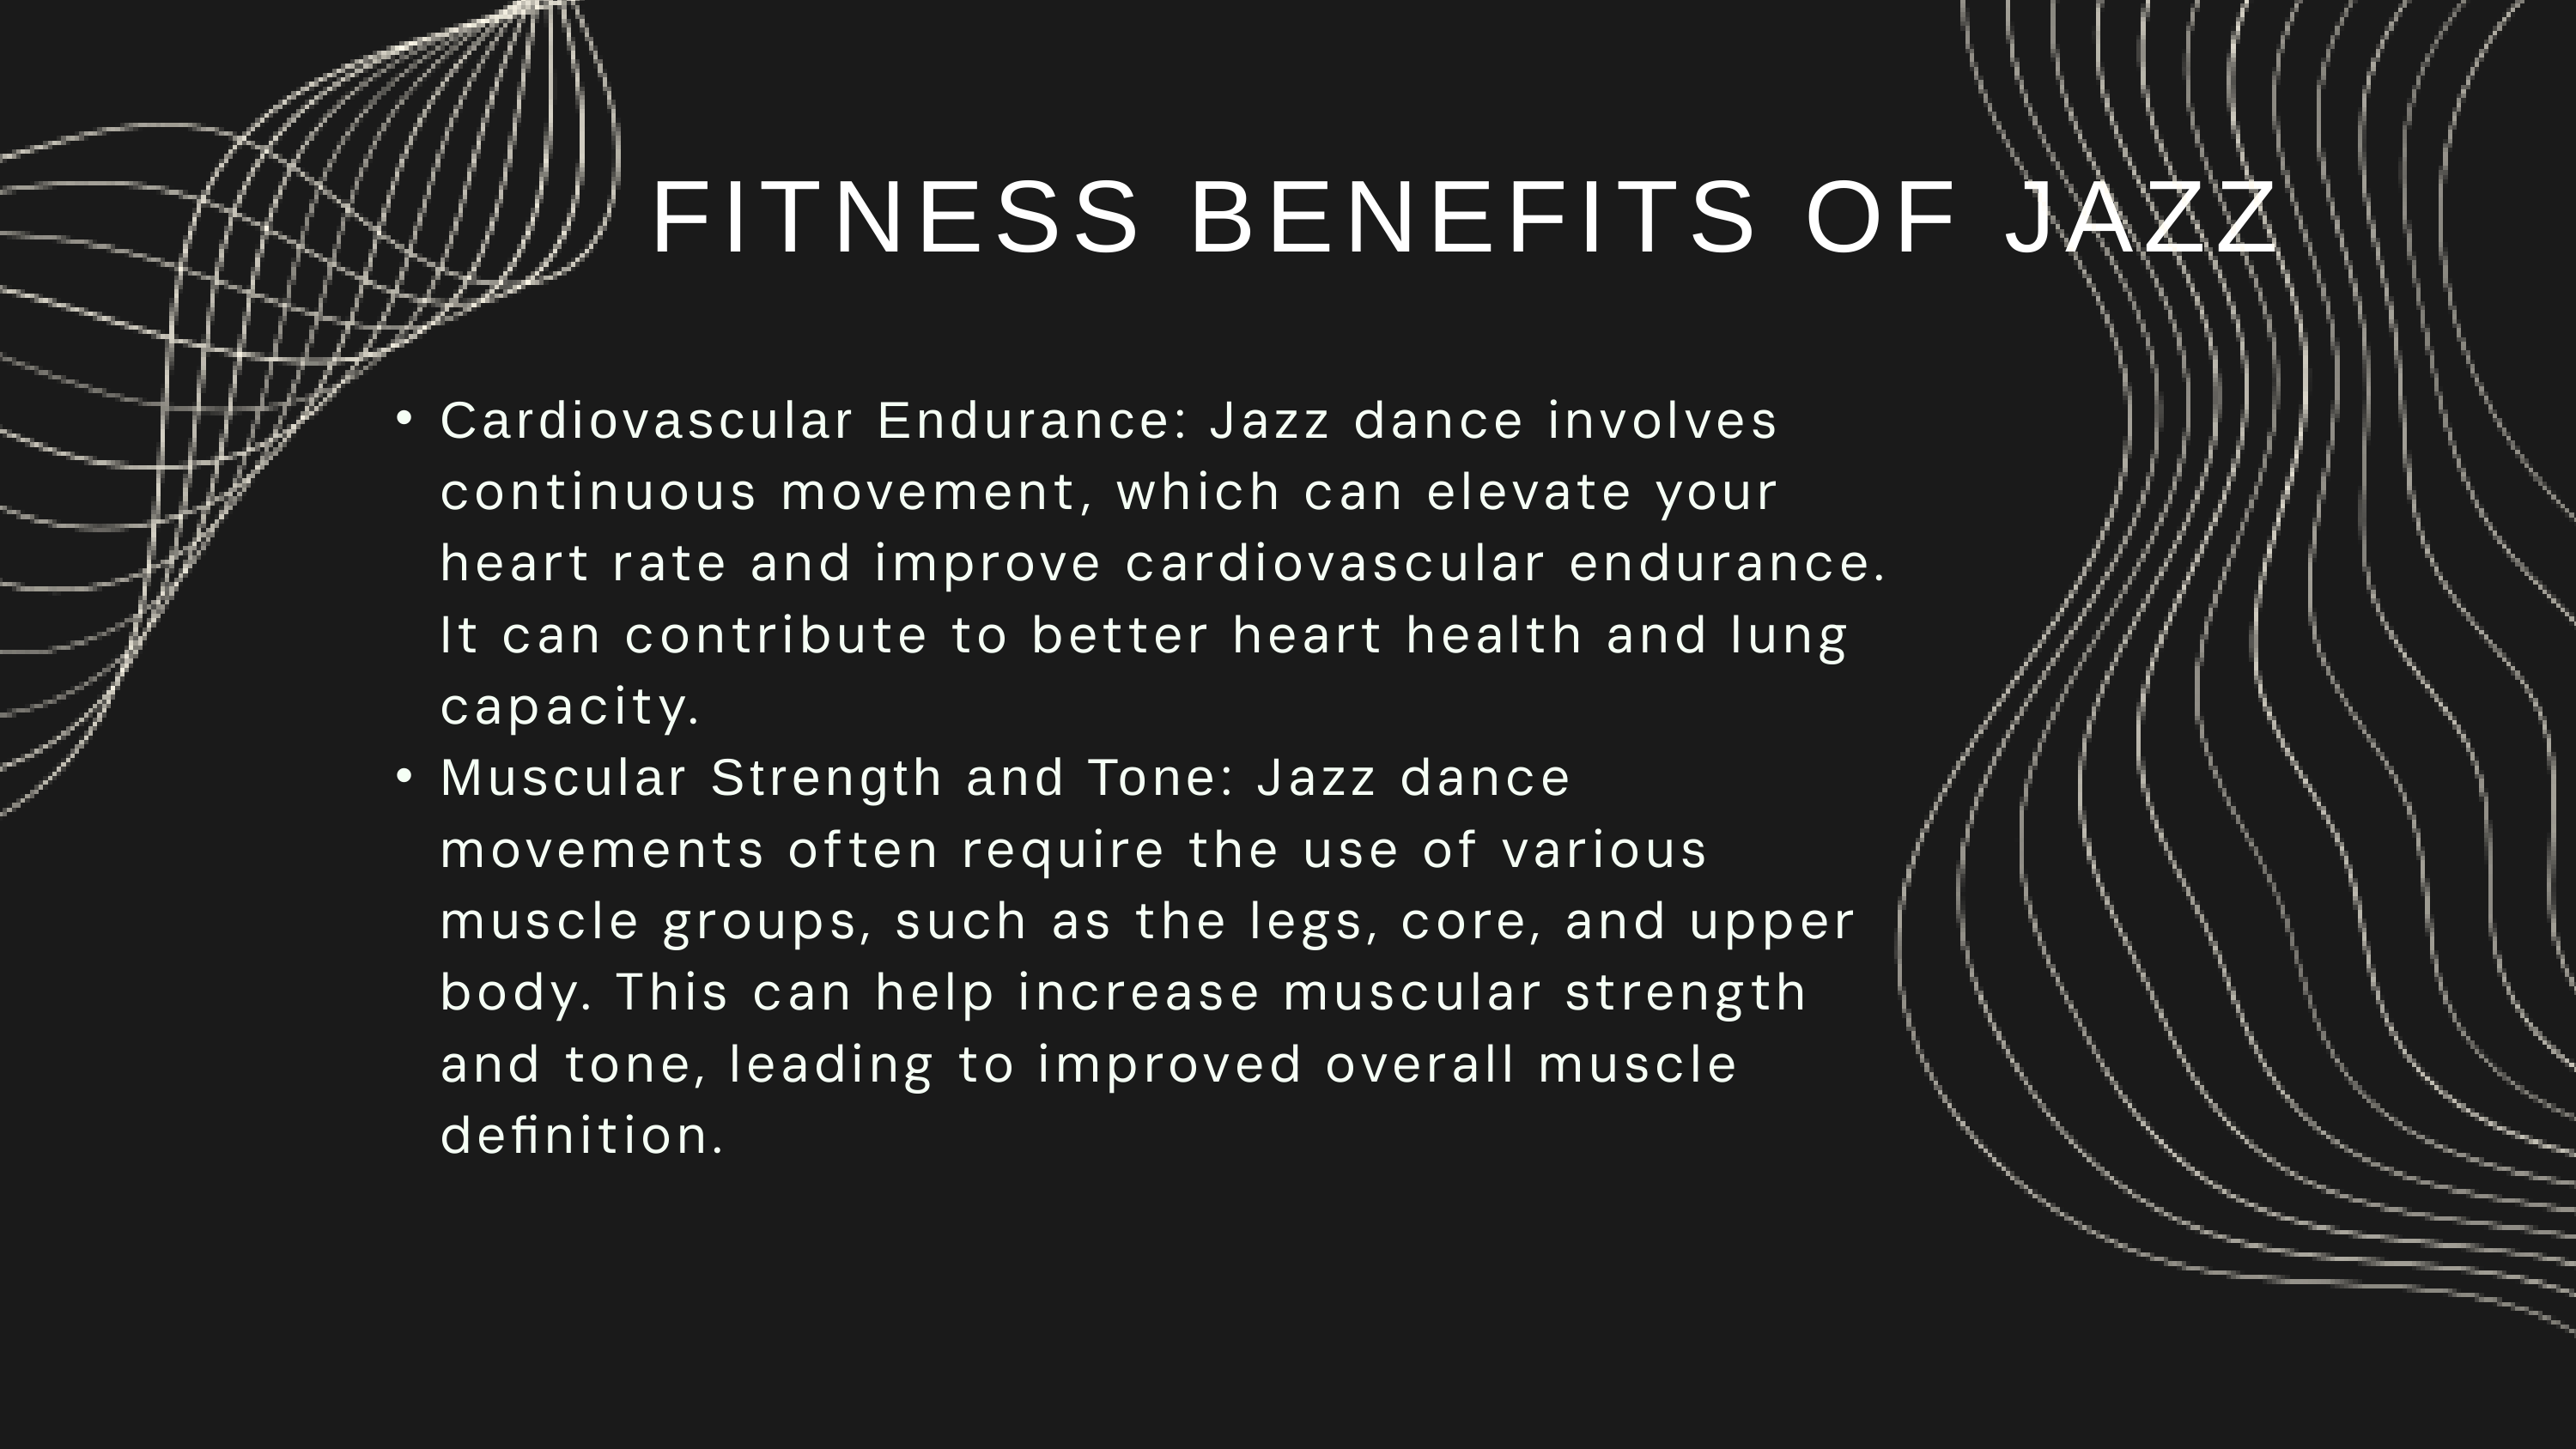

FITNESS BENEFITS OF JAZZ
Cardiovascular Endurance: Jazz dance involves continuous movement, which can elevate your heart rate and improve cardiovascular endurance. It can contribute to better heart health and lung capacity.
Muscular Strength and Tone: Jazz dance movements often require the use of various muscle groups, such as the legs, core, and upper body. This can help increase muscular strength and tone, leading to improved overall muscle definition.